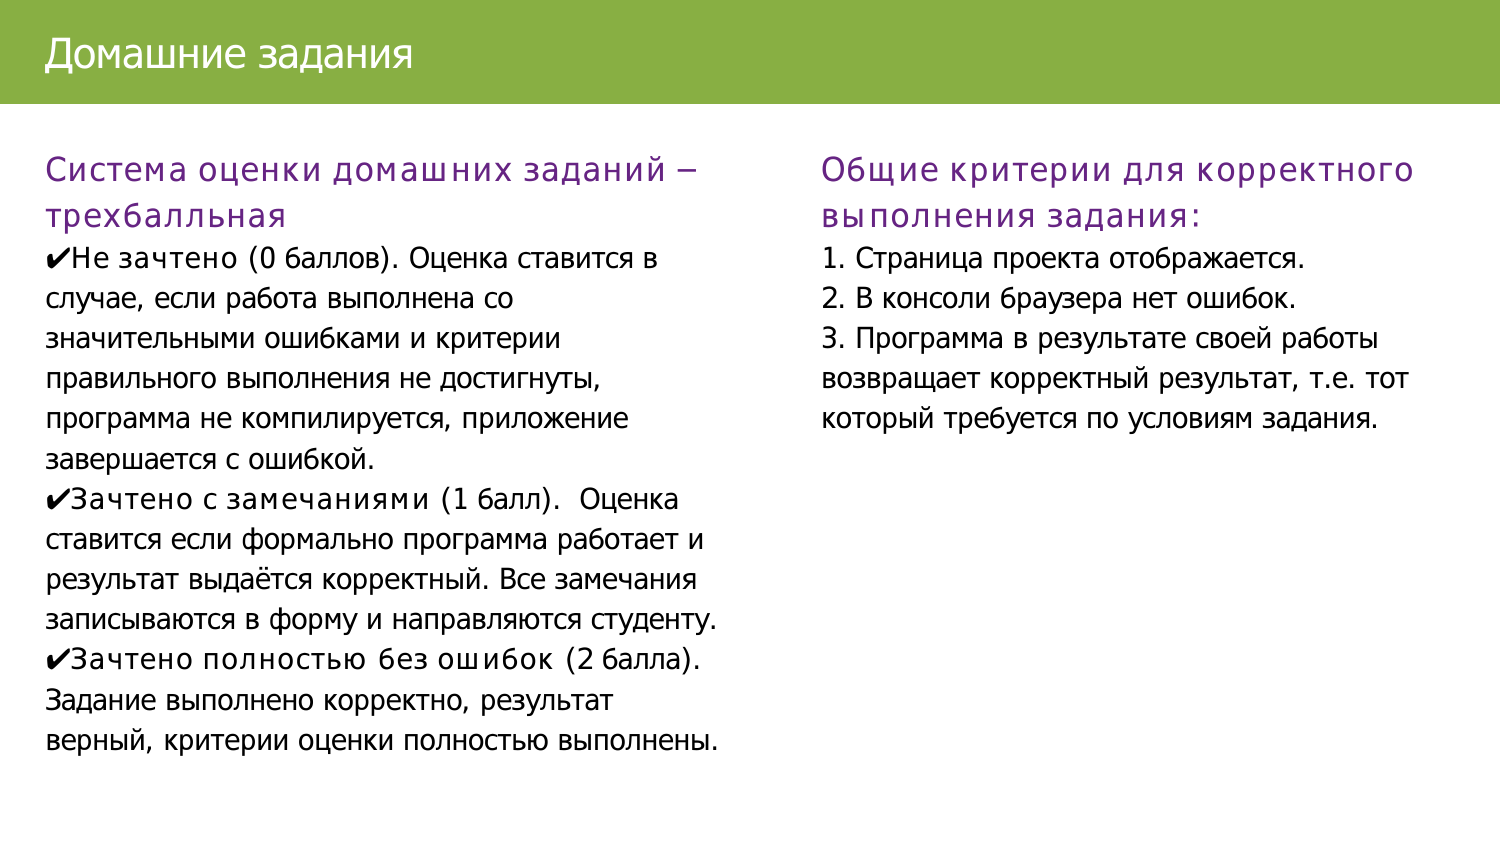

Домашние задания
Система оценки домашних заданий – трехбалльная
✔️Не зачтено (0 баллов). Оценка ставится в случае, если работа выполнена со значительными ошибками и критерии правильного выполнения не достигнуты, программа не компилируется, приложение завершается с ошибкой.
✔️Зачтено с замечаниями (1 балл).  Оценка ставится если формально программа работает и результат выдаётся корректный. Все замечания записываются в форму и направляются студенту.
✔️Зачтено полностью без ошибок (2 балла). Задание выполнено корректно, результат верный, критерии оценки полностью выполнены.
Общие критерии для корректного выполнения задания:
1. Страница проекта отображается.
2. В консоли браузера нет ошибок.
3. Программа в результате своей работы возвращает корректный результат, т.е. тот который требуется по условиям задания.